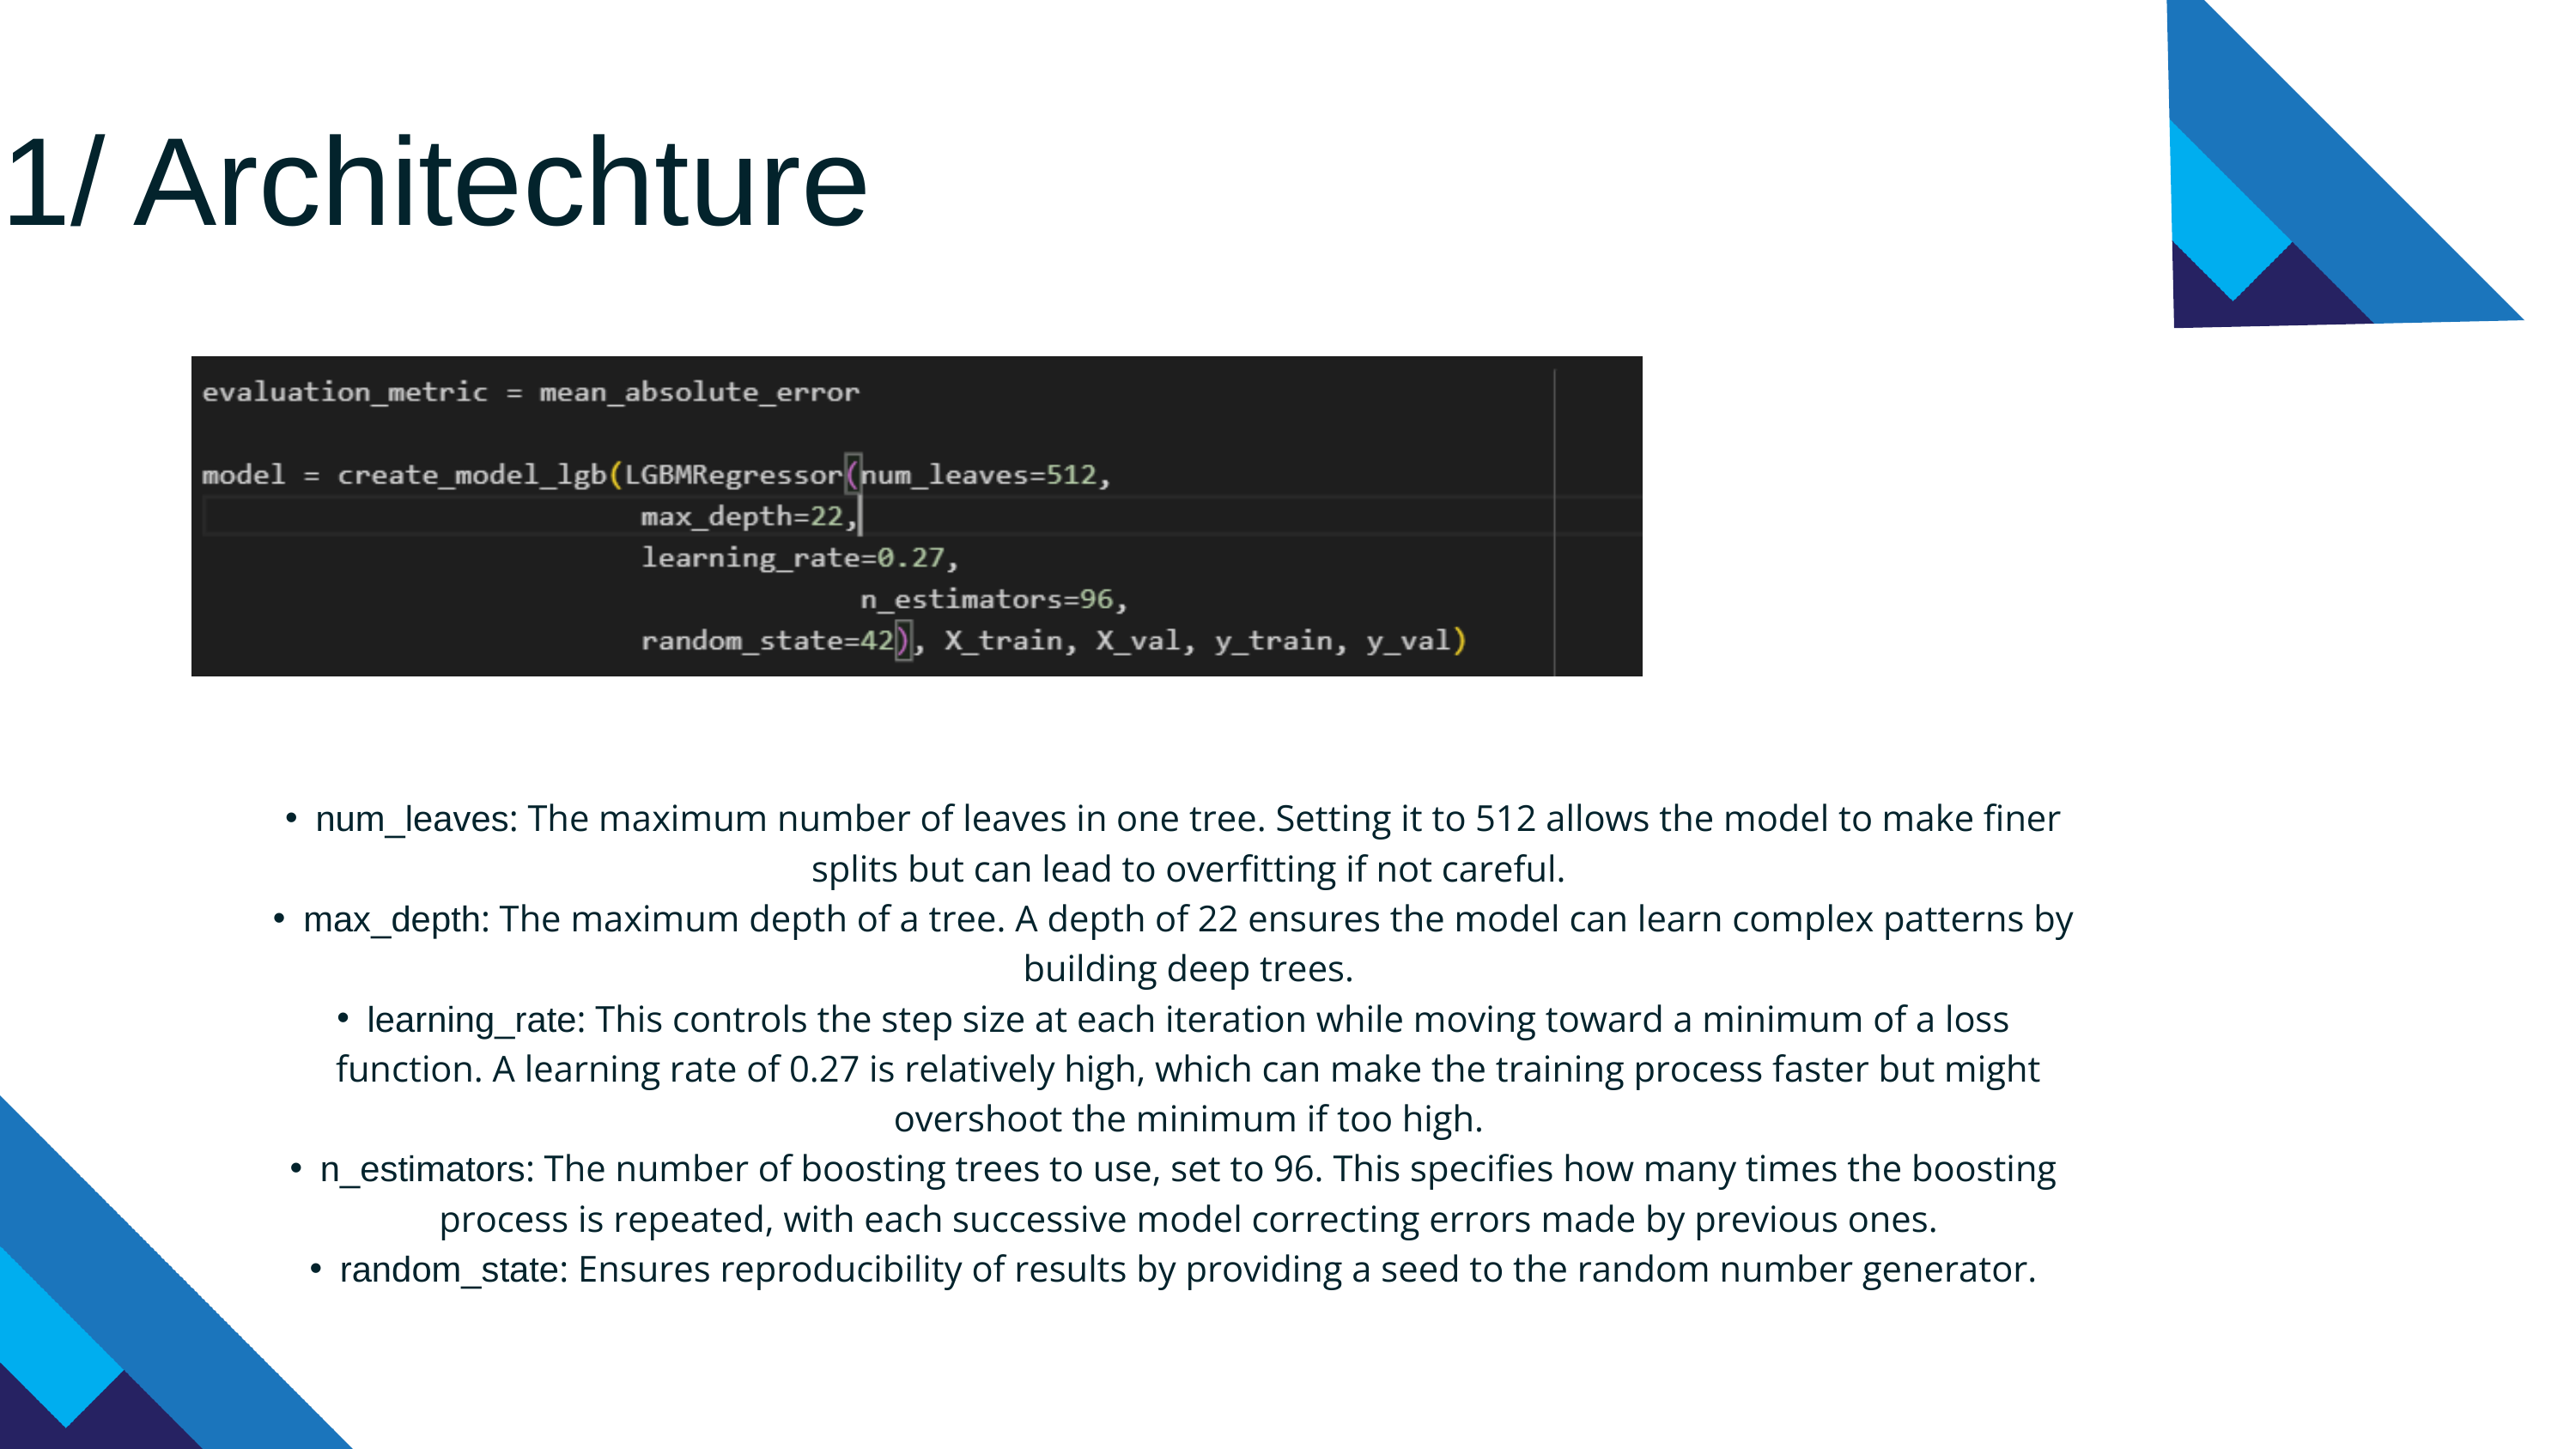

1/ Architechture

num_leaves: The maximum number of leaves in one tree. Setting it to 512 allows the model to make finer splits but can lead to overfitting if not careful.
max_depth: The maximum depth of a tree. A depth of 22 ensures the model can learn complex patterns by building deep trees.
learning_rate: This controls the step size at each iteration while moving toward a minimum of a loss function. A learning rate of 0.27 is relatively high, which can make the training process faster but might overshoot the minimum if too high.
n_estimators: The number of boosting trees to use, set to 96. This specifies how many times the boosting process is repeated, with each successive model correcting errors made by previous ones.
random_state: Ensures reproducibility of results by providing a seed to the random number generator.